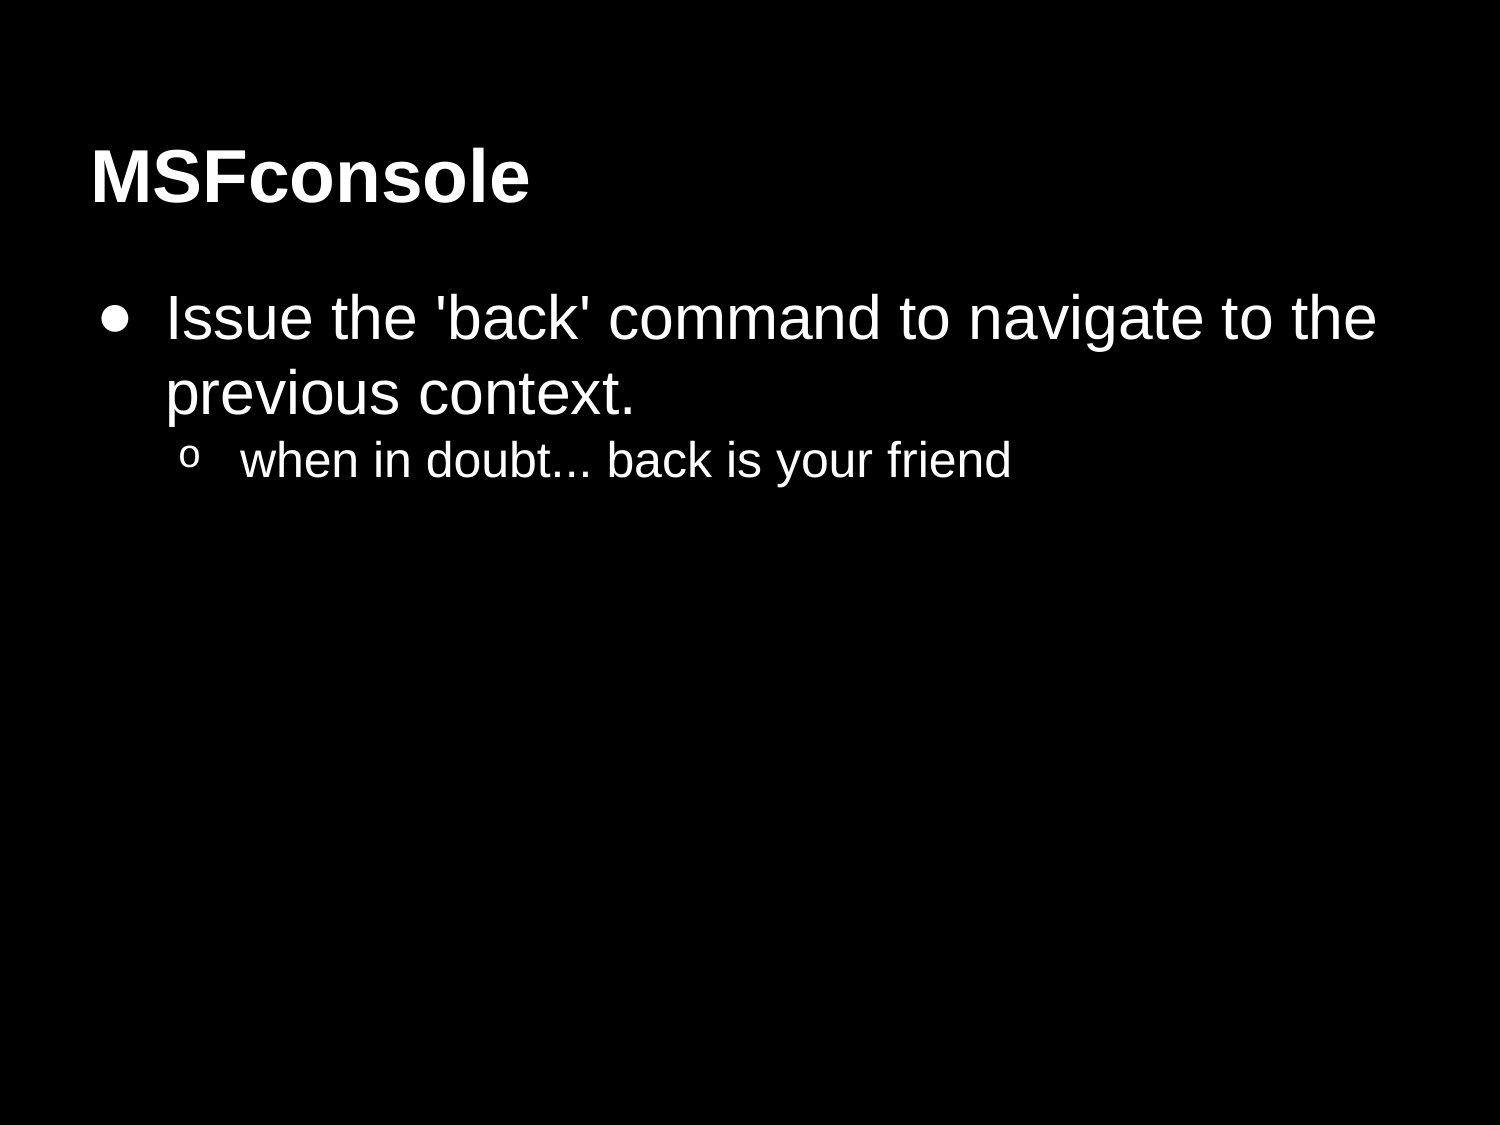

# MSFconsole
Issue the 'back' command to navigate to the previous context.
when in doubt... back is your friend